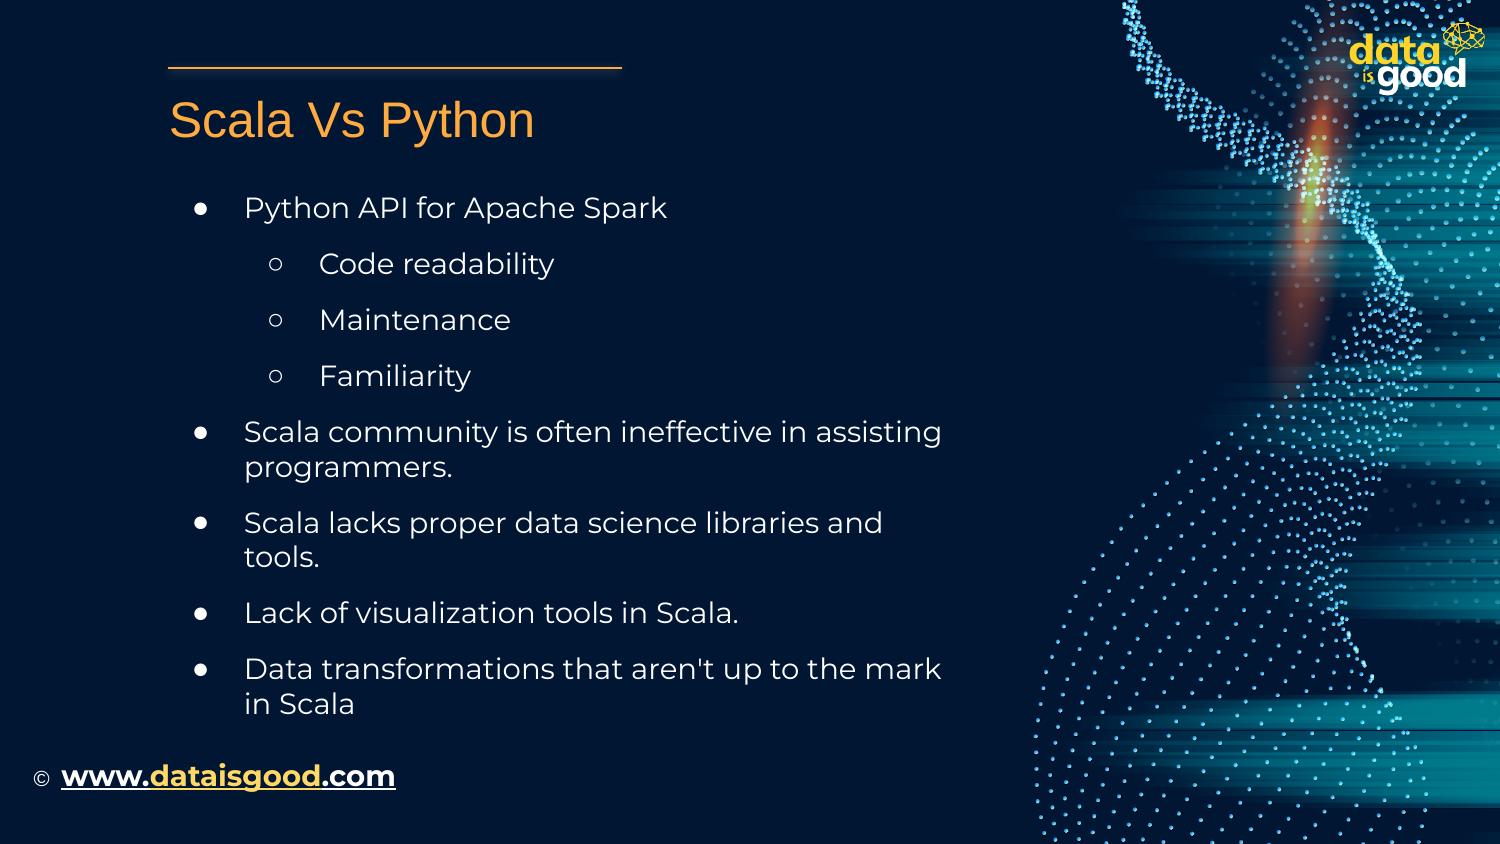

# Scala Vs Python
Python API for Apache Spark
Code readability
Maintenance
Familiarity
Scala community is often ineffective in assisting programmers.
Scala lacks proper data science libraries and tools.
Lack of visualization tools in Scala.
Data transformations that aren't up to the mark in Scala